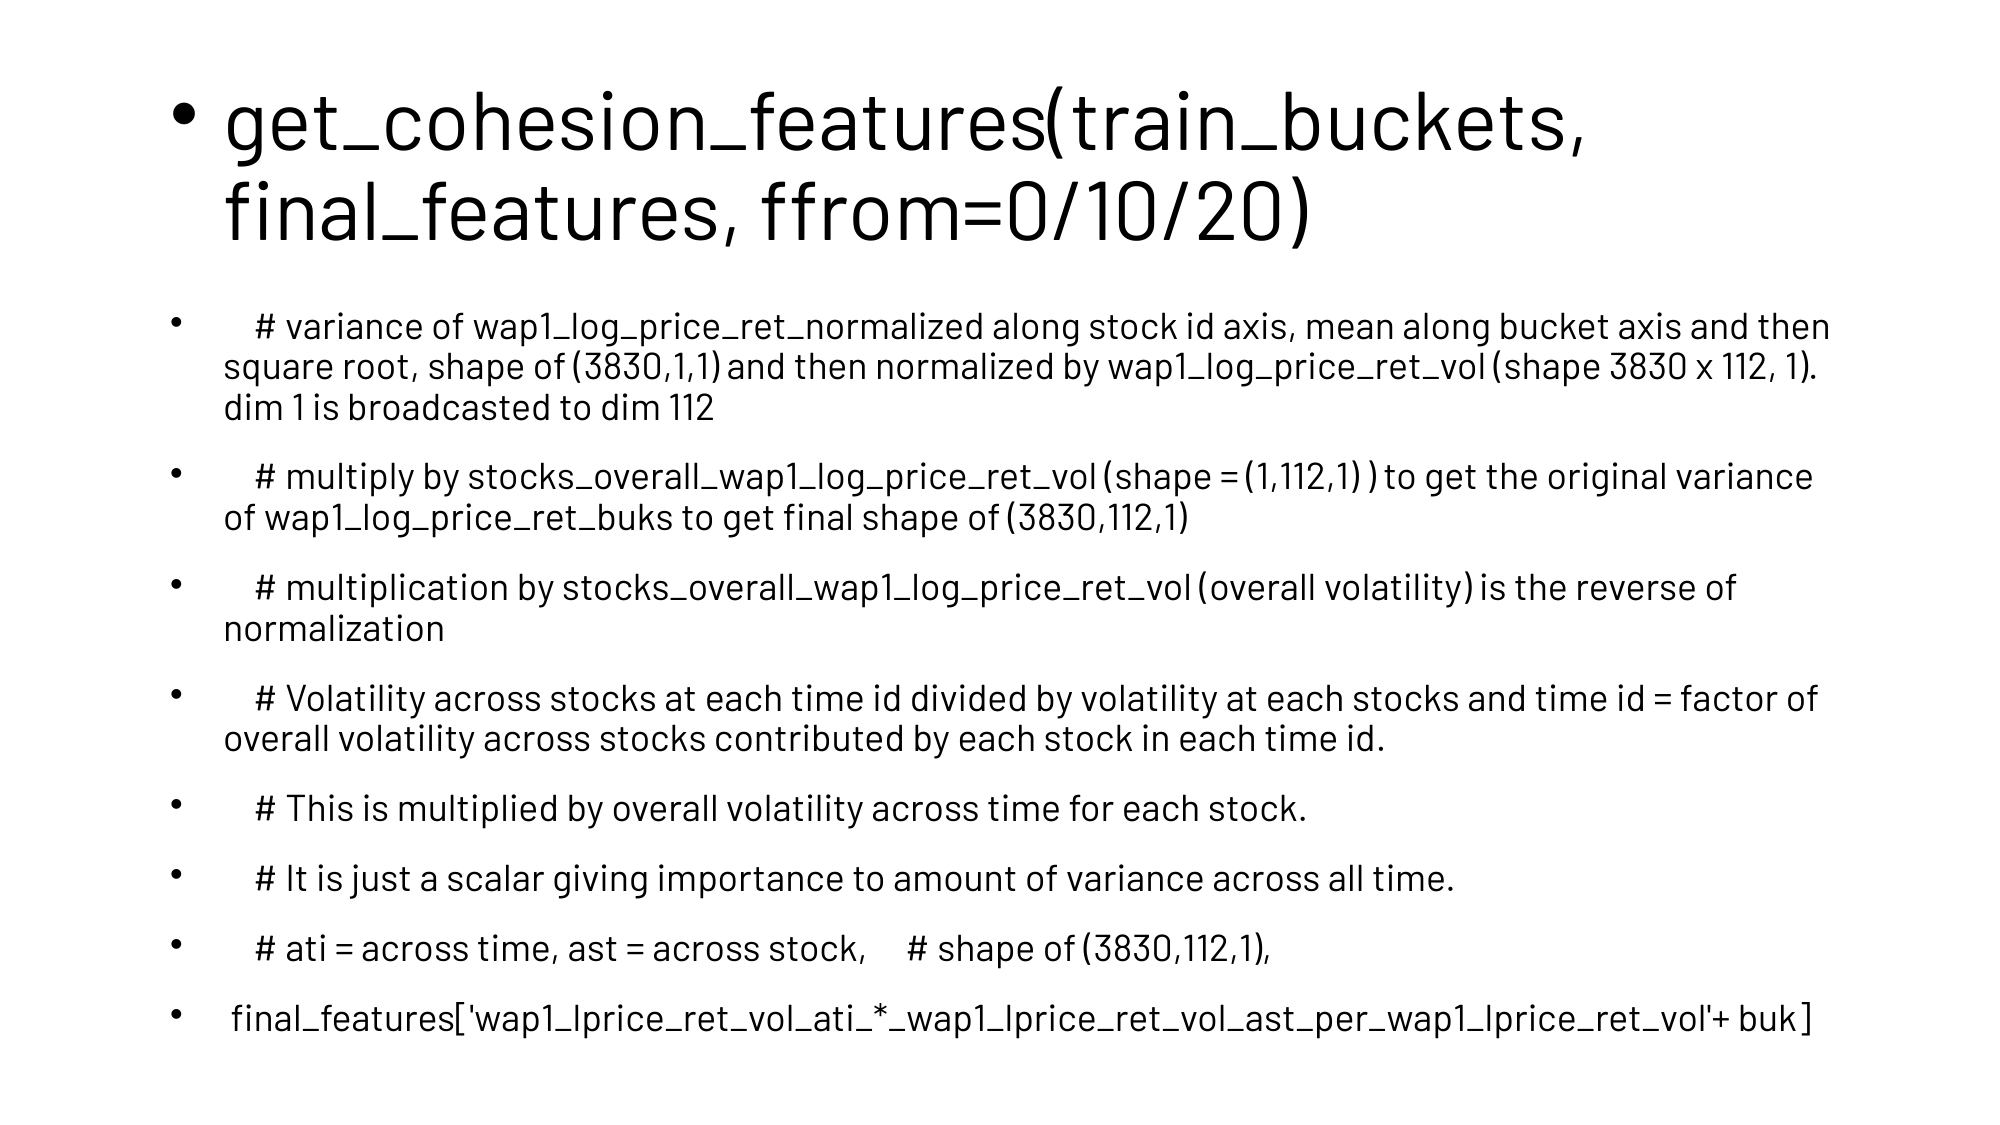

# get_cohesion_features(train_buckets, final_features, ffrom=0/10/20)
    # variance of wap1_log_price_ret_normalized along stock id axis, mean along bucket axis and then square root, shape of (3830,1,1) and then normalized by wap1_log_price_ret_vol (shape 3830 x 112, 1). dim 1 is broadcasted to dim 112
    # multiply by stocks_overall_wap1_log_price_ret_vol (shape = (1,112,1) ) to get the original variance of wap1_log_price_ret_buks to get final shape of (3830,112,1)
    # multiplication by stocks_overall_wap1_log_price_ret_vol (overall volatility) is the reverse of normalization
    # Volatility across stocks at each time id divided by volatility at each stocks and time id = factor of overall volatility across stocks contributed by each stock in each time id.
    # This is multiplied by overall volatility across time for each stock.
    # It is just a scalar giving importance to amount of variance across all time.
    # ati = across time, ast = across stock,     # shape of (3830,112,1),
 final_features['wap1_lprice_ret_vol_ati_*_wap1_lprice_ret_vol_ast_per_wap1_lprice_ret_vol'+ buk]